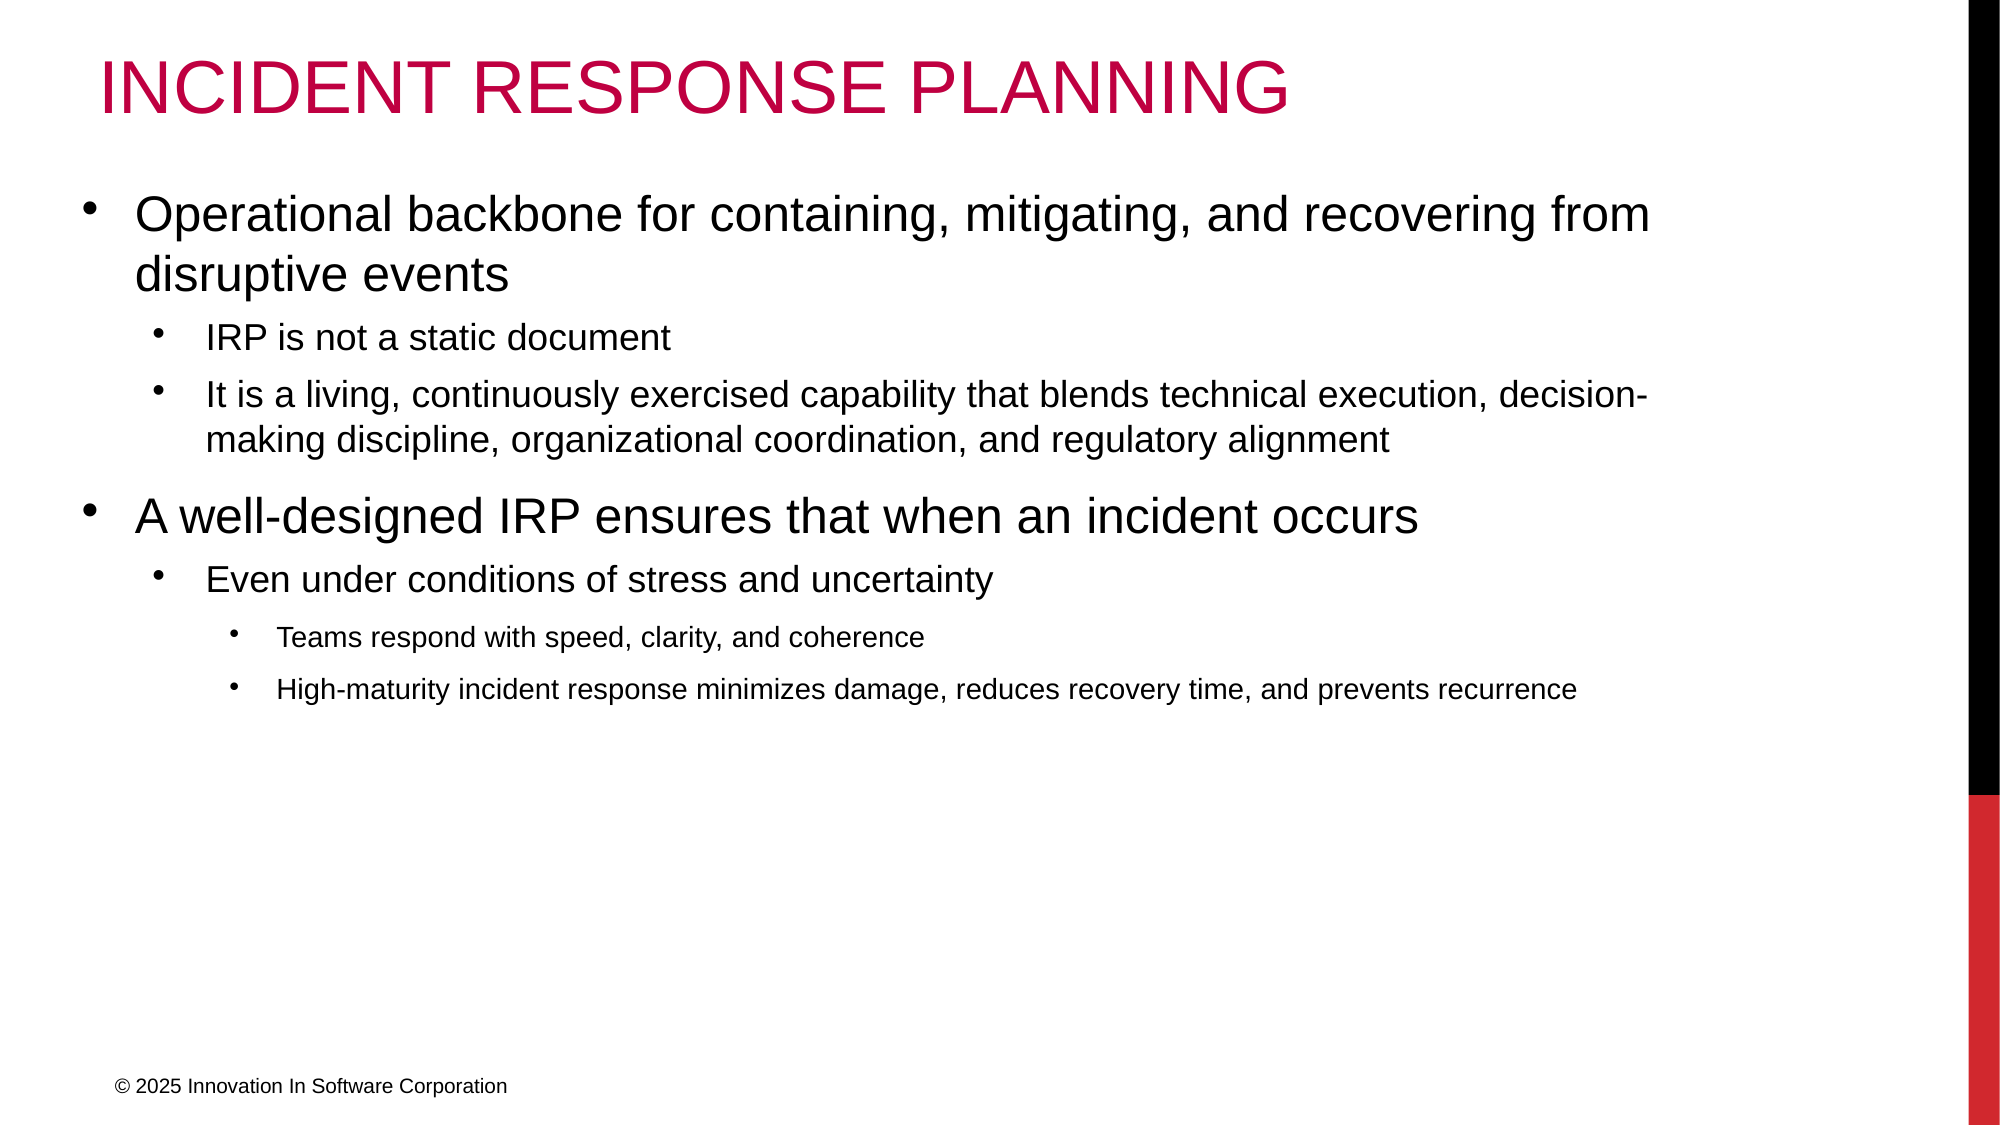

# Incident Response Planning
Operational backbone for containing, mitigating, and recovering from disruptive events
IRP is not a static document
It is a living, continuously exercised capability that blends technical execution, decision-making discipline, organizational coordination, and regulatory alignment
A well-designed IRP ensures that when an incident occurs
Even under conditions of stress and uncertainty
Teams respond with speed, clarity, and coherence
High-maturity incident response minimizes damage, reduces recovery time, and prevents recurrence
© 2025 Innovation In Software Corporation